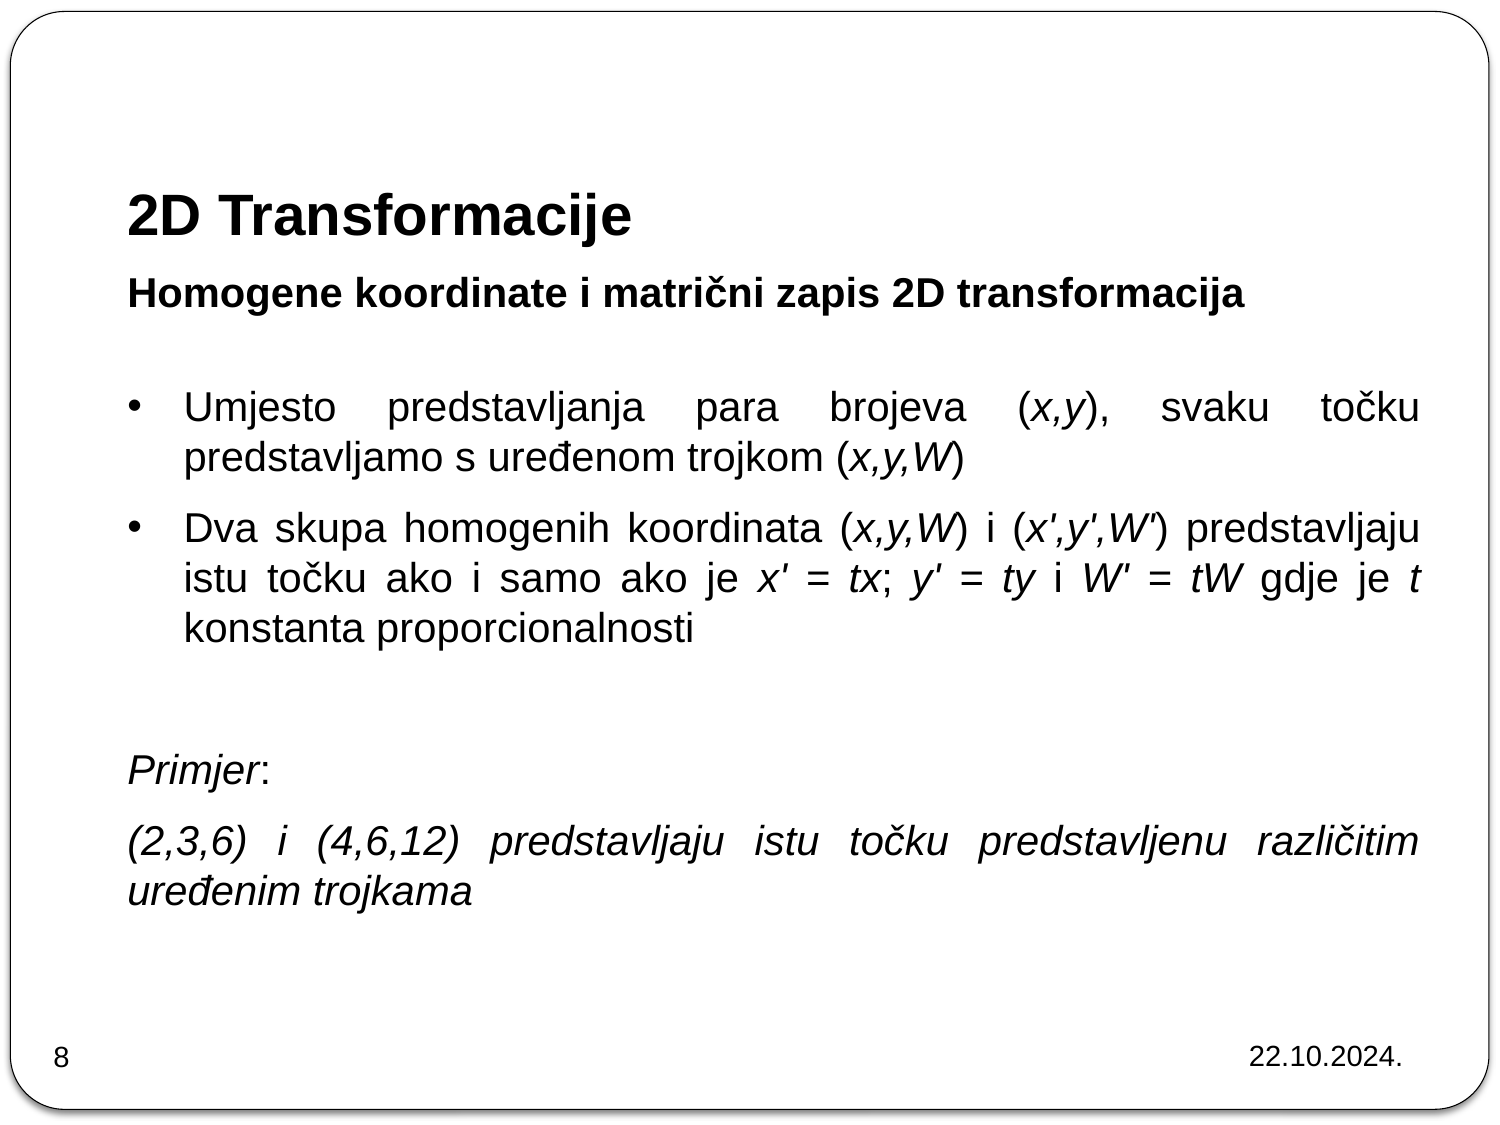

# 2D Transformacije

Homogene koordinate i matrični zapis 2D transformacija

Umjesto predstavljanja para brojeva (x,y), svaku točku predstavljamo s uređenom trojkom (x,y,W)
Dva skupa homogenih koordinata (x,y,W) i (x',y',W') predstavljaju istu točku ako i samo ako je x' = tx; y' = ty i W' = tW gdje je t konstanta proporcionalnosti

Primjer:
(2,3,6) i (4,6,12) predstavljaju istu točku predstavljenu različitim uređenim trojkama

22.10.2024.
8